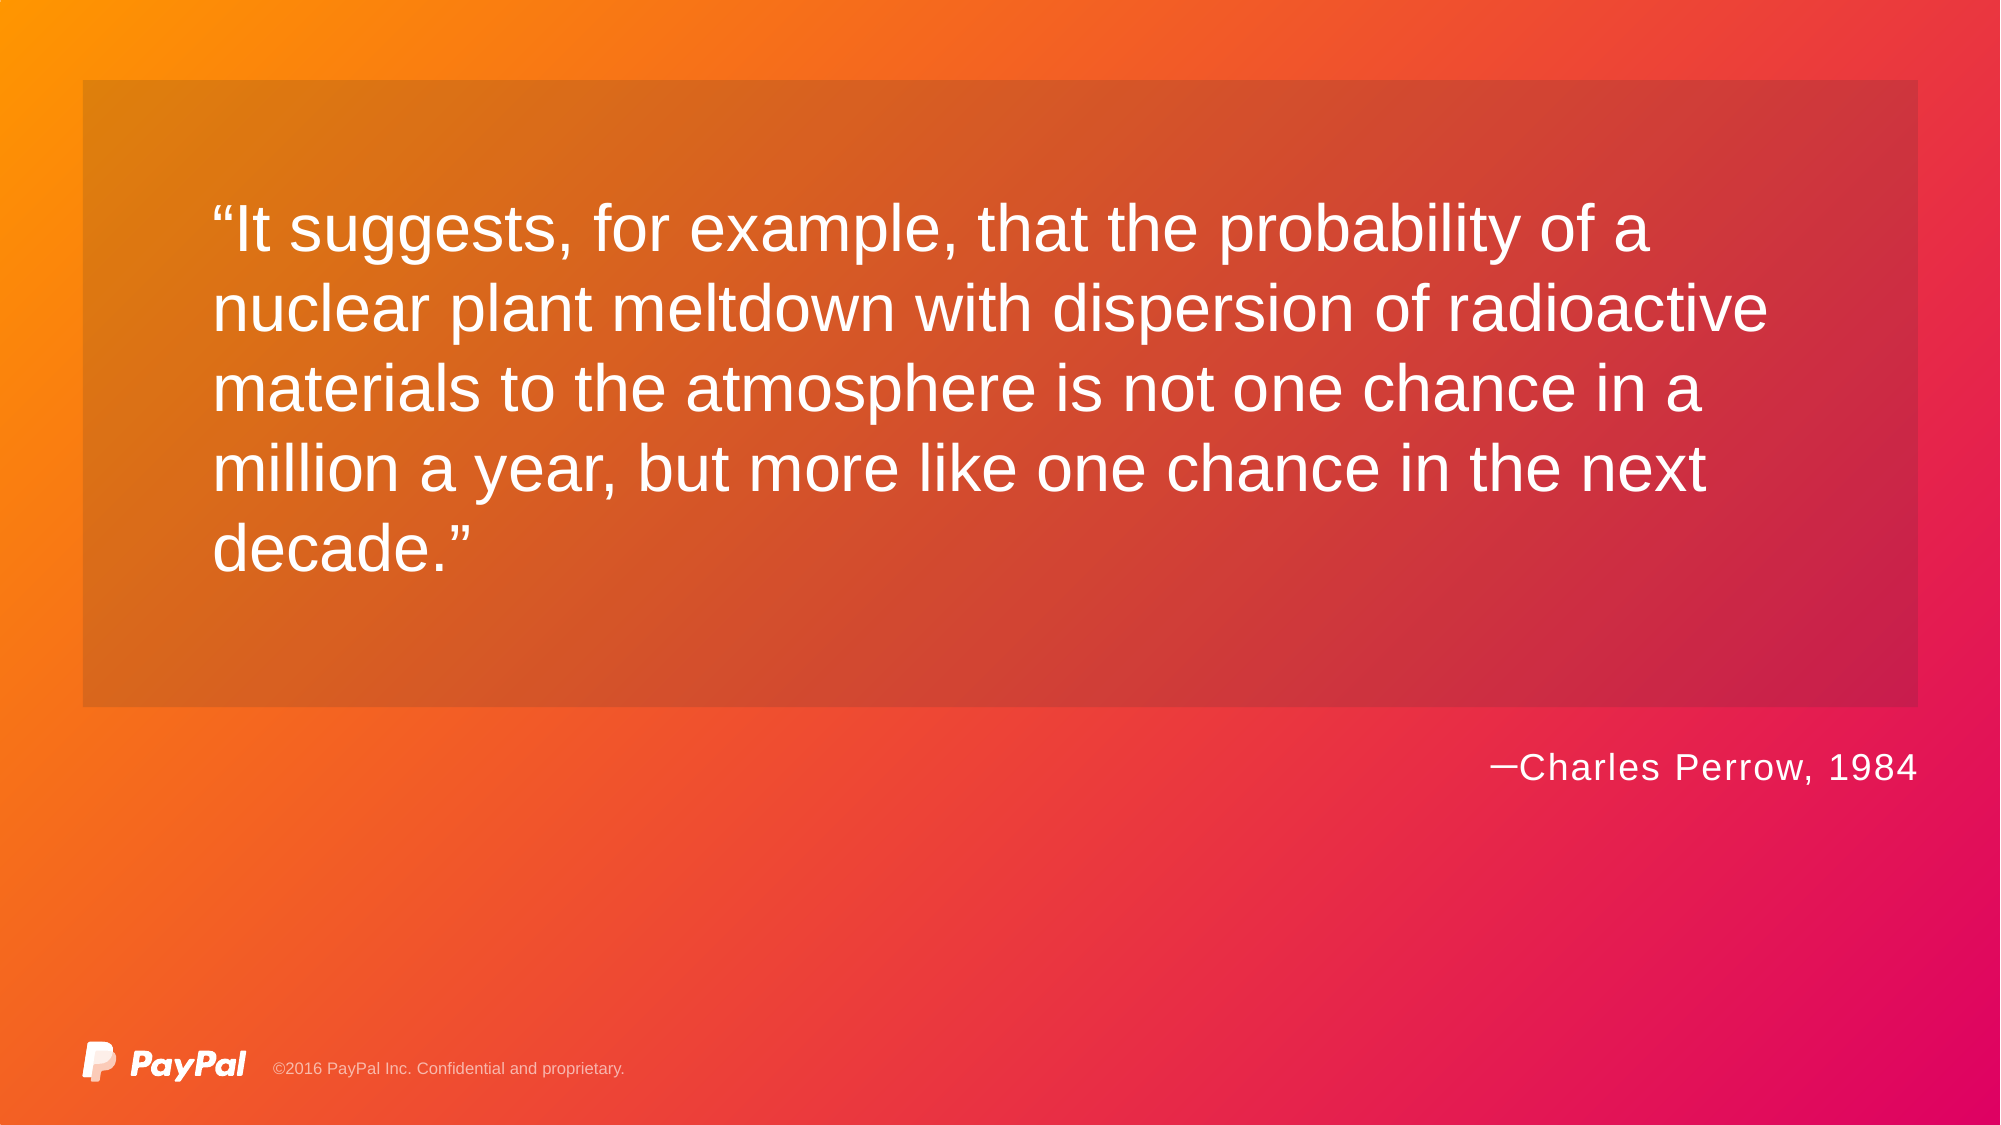

# “It suggests, for example, that the probability of a nuclear plant meltdown with dispersion of radioactive materials to the atmosphere is not one chance in a million a year, but more like one chance in the next decade.”
Charles Perrow, 1984
©2016 PayPal Inc. Confidential and proprietary.